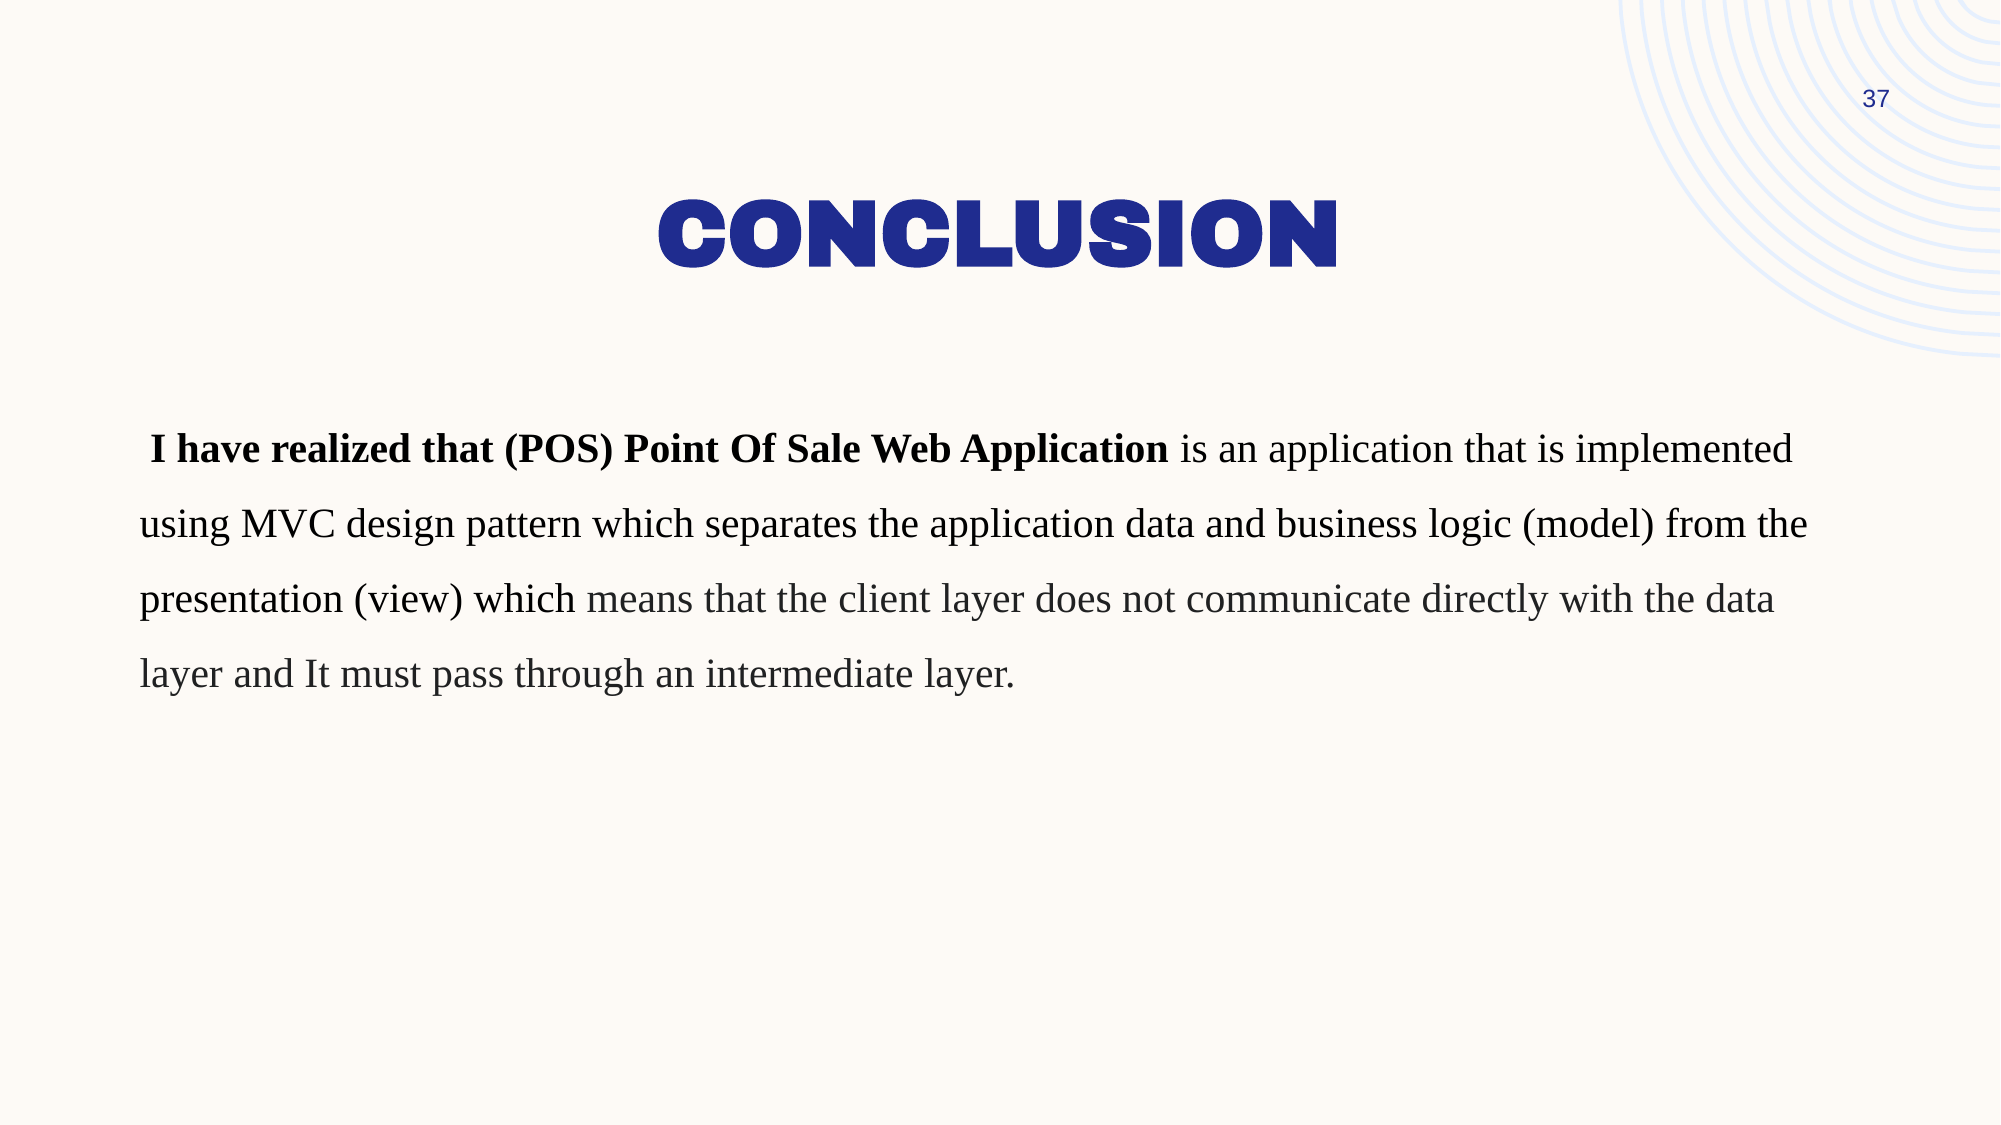

37
# conclusion
 I have realized that (POS) Point Of Sale Web Application is an application that is implemented using MVC design pattern which separates the application data and business logic (model) from the presentation (view) which means that the client layer does not communicate directly with the data layer and It must pass through an intermediate layer.